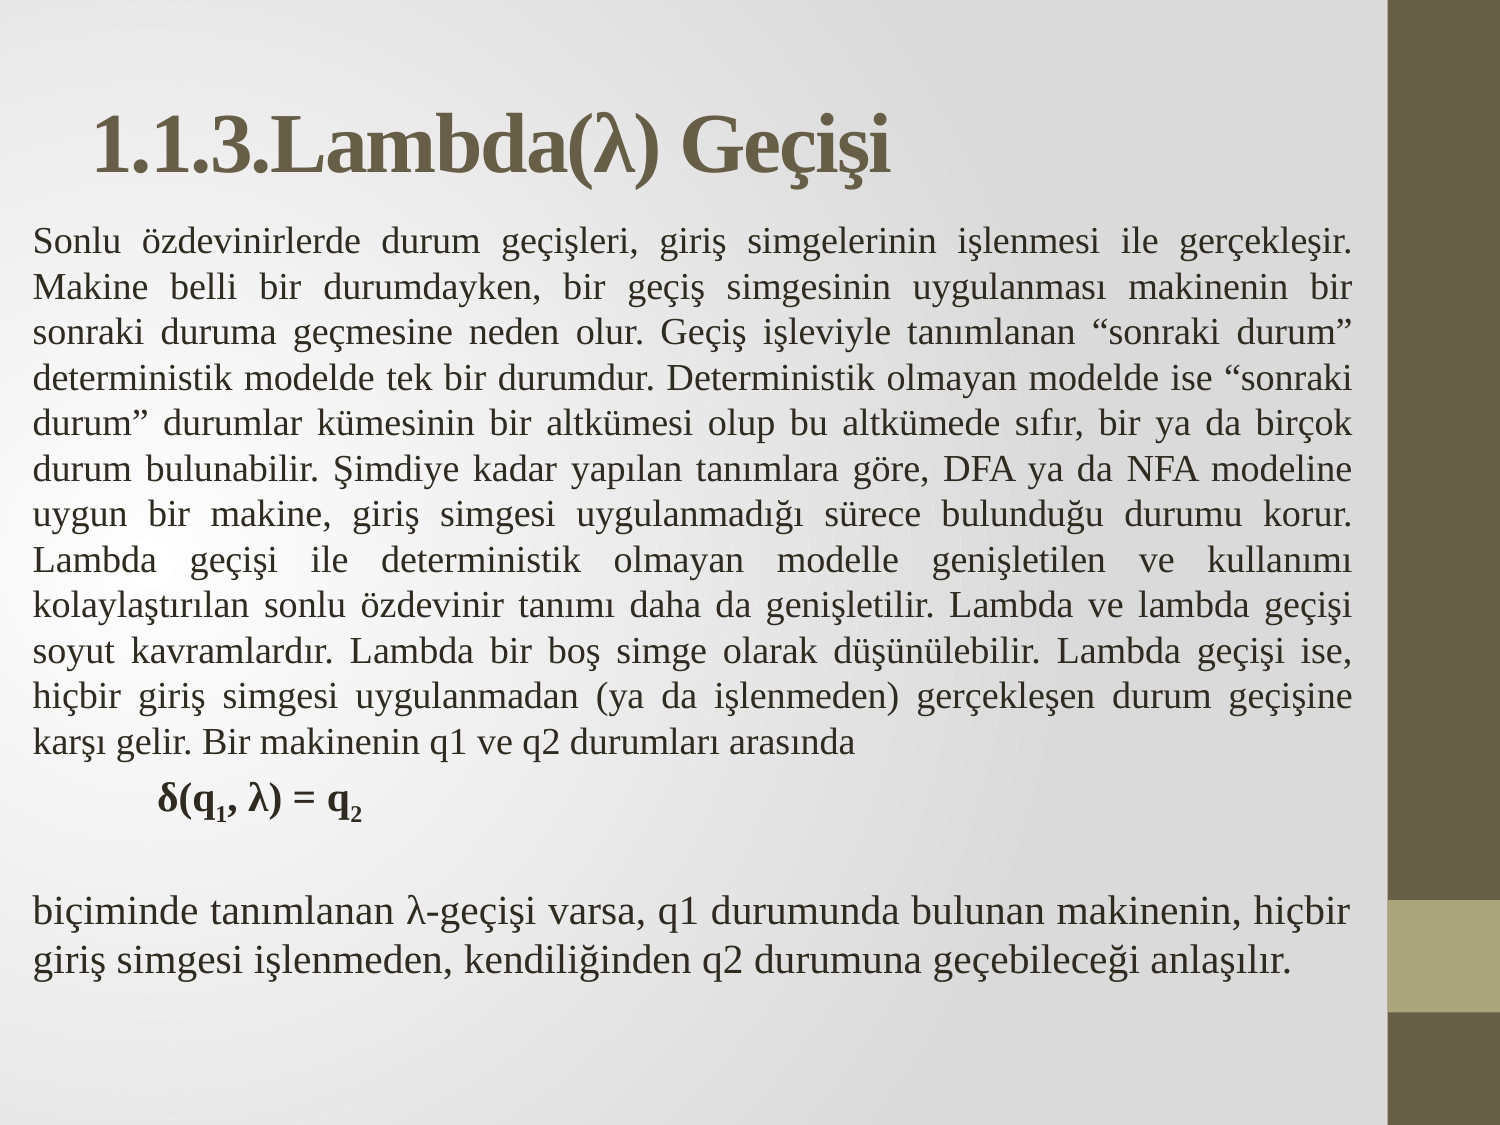

# 1.1.3.Lambda(λ) Geçişi
Sonlu özdevinirlerde durum geçişleri, giriş simgelerinin işlenmesi ile gerçekleşir. Makine belli bir durumdayken, bir geçiş simgesinin uygulanması makinenin bir sonraki duruma geçmesine neden olur. Geçiş işleviyle tanımlanan “sonraki durum” deterministik modelde tek bir durumdur. Deterministik olmayan modelde ise “sonraki durum” durumlar kümesinin bir altkümesi olup bu altkümede sıfır, bir ya da birçok durum bulunabilir. Şimdiye kadar yapılan tanımlara göre, DFA ya da NFA modeline uygun bir makine, giriş simgesi uygulanmadığı sürece bulunduğu durumu korur. Lambda geçişi ile deterministik olmayan modelle genişletilen ve kullanımı kolaylaştırılan sonlu özdevinir tanımı daha da genişletilir. Lambda ve lambda geçişi soyut kavramlardır. Lambda bir boş simge olarak düşünülebilir. Lambda geçişi ise, hiçbir giriş simgesi uygulanmadan (ya da işlenmeden) gerçekleşen durum geçişine karşı gelir. Bir makinenin q1 ve q2 durumları arasında
	δ(q1, λ) = q2

biçiminde tanımlanan λ-geçişi varsa, q1 durumunda bulunan makinenin, hiçbir giriş simgesi işlenmeden, kendiliğinden q2 durumuna geçebileceği anlaşılır.